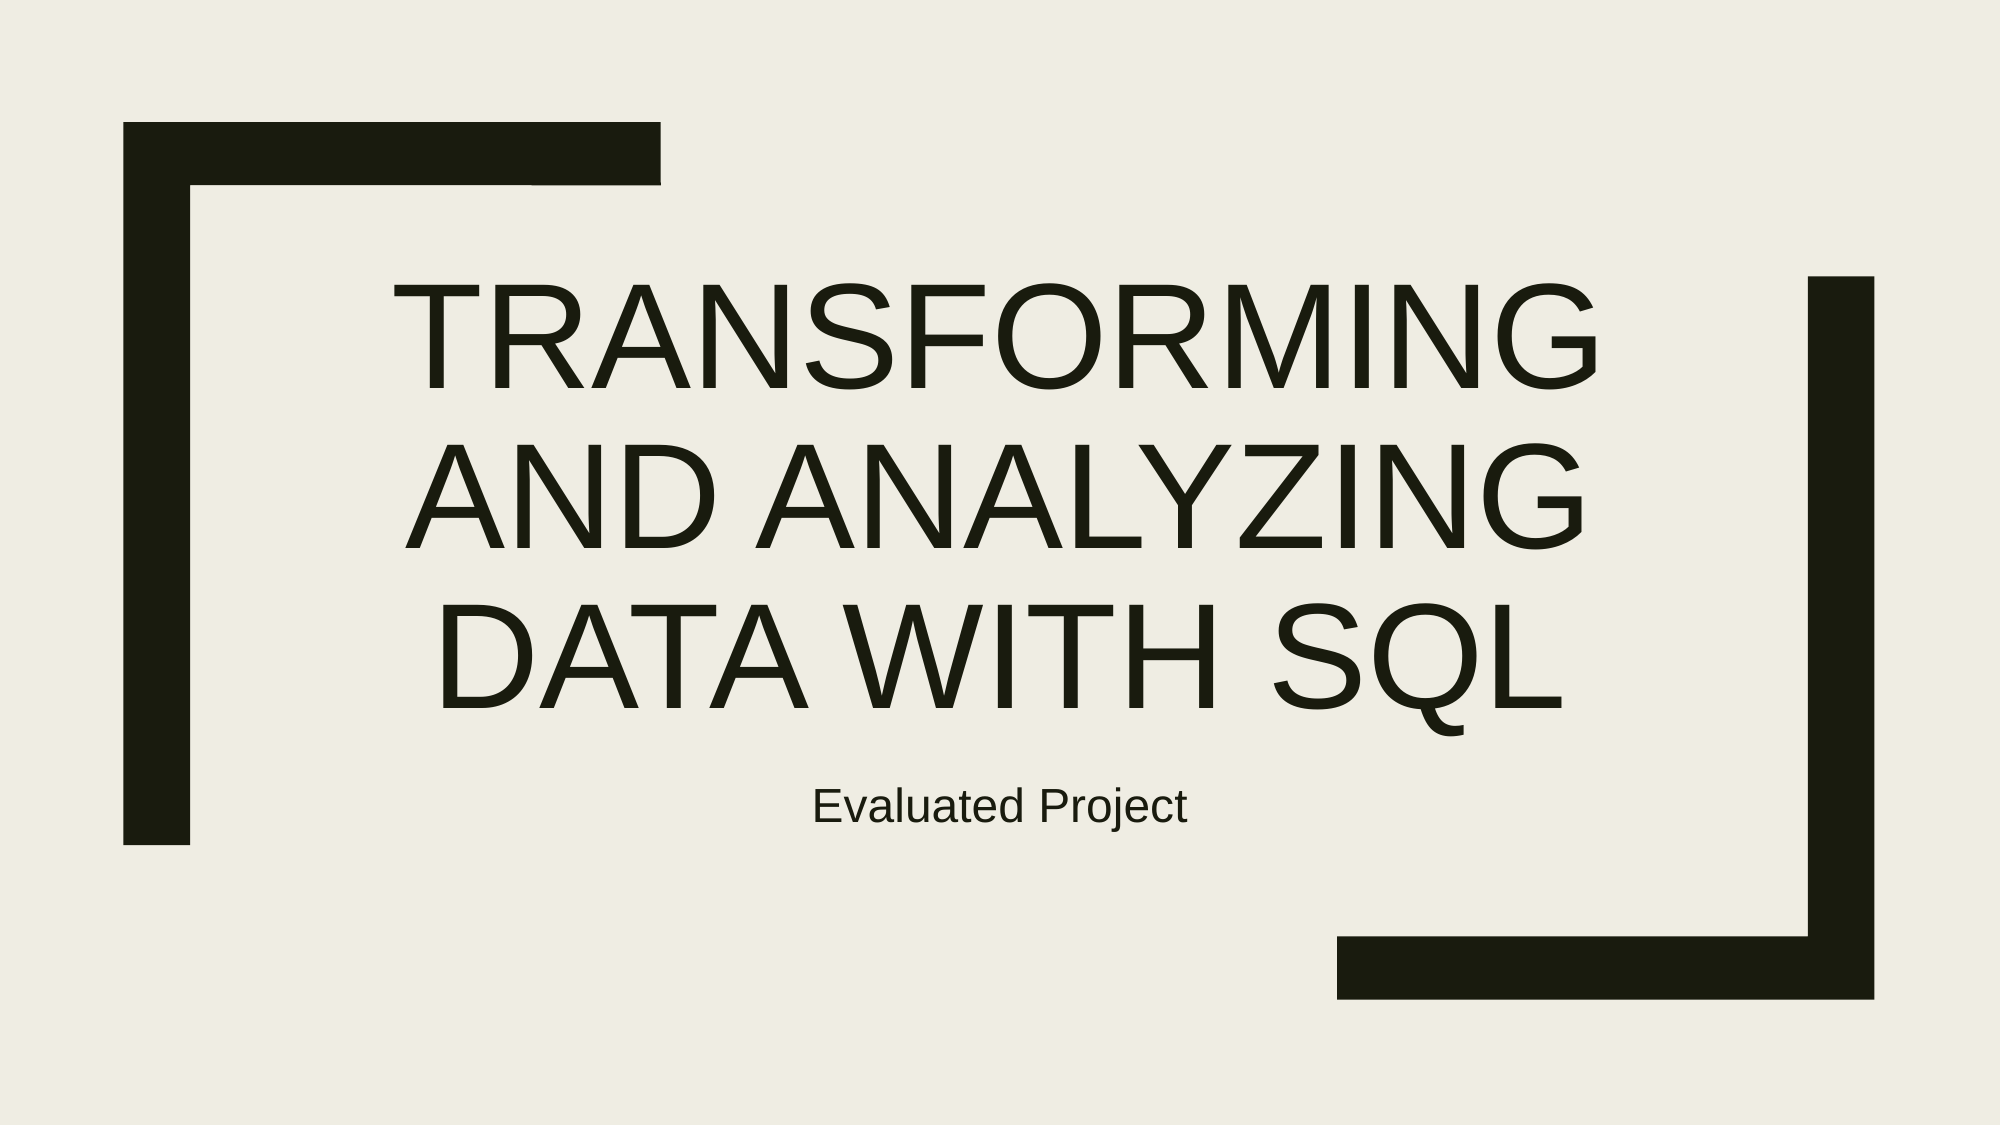

# Transforming and Analyzing Data with SQL
Evaluated Project